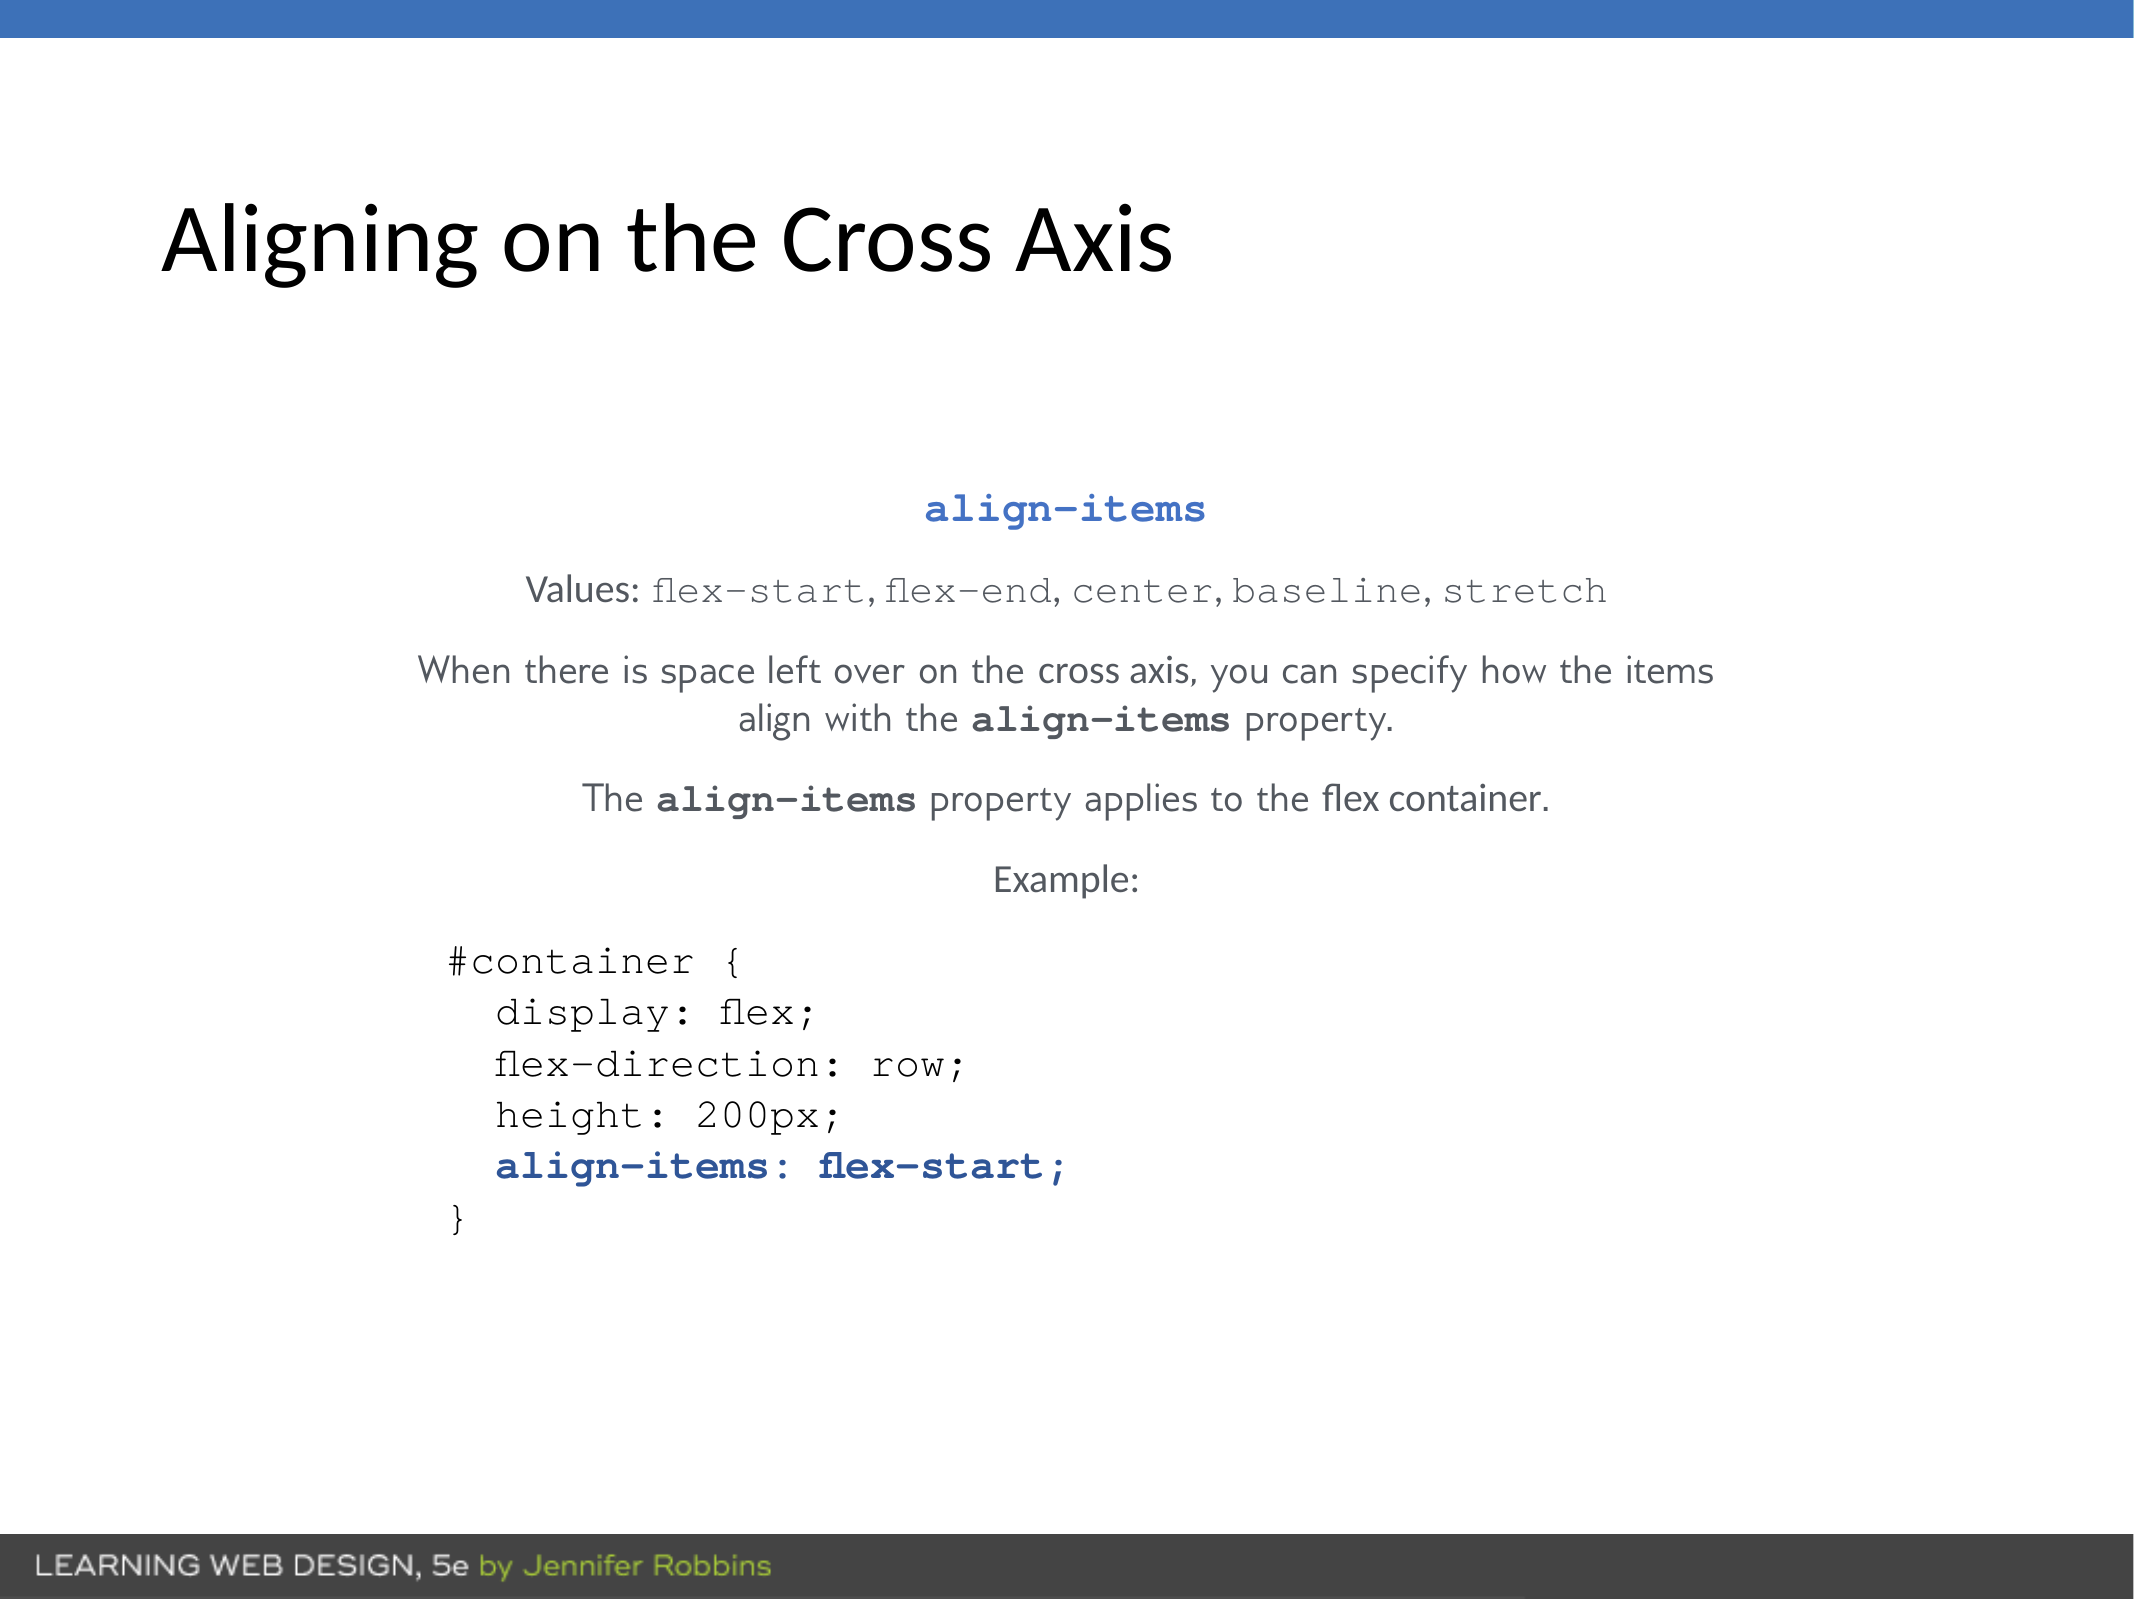

# Aligning on the Cross Axis
align-items
Values: flex-start, flex-end, center, baseline, stretch
When there is space left over on the cross axis, you can specify how the items align with the align-items property.
The align-items property applies to the flex container.
Example:
#container {
  display: flex;
  flex-direction: row;
  height: 200px;
  align-items: flex-start;
}